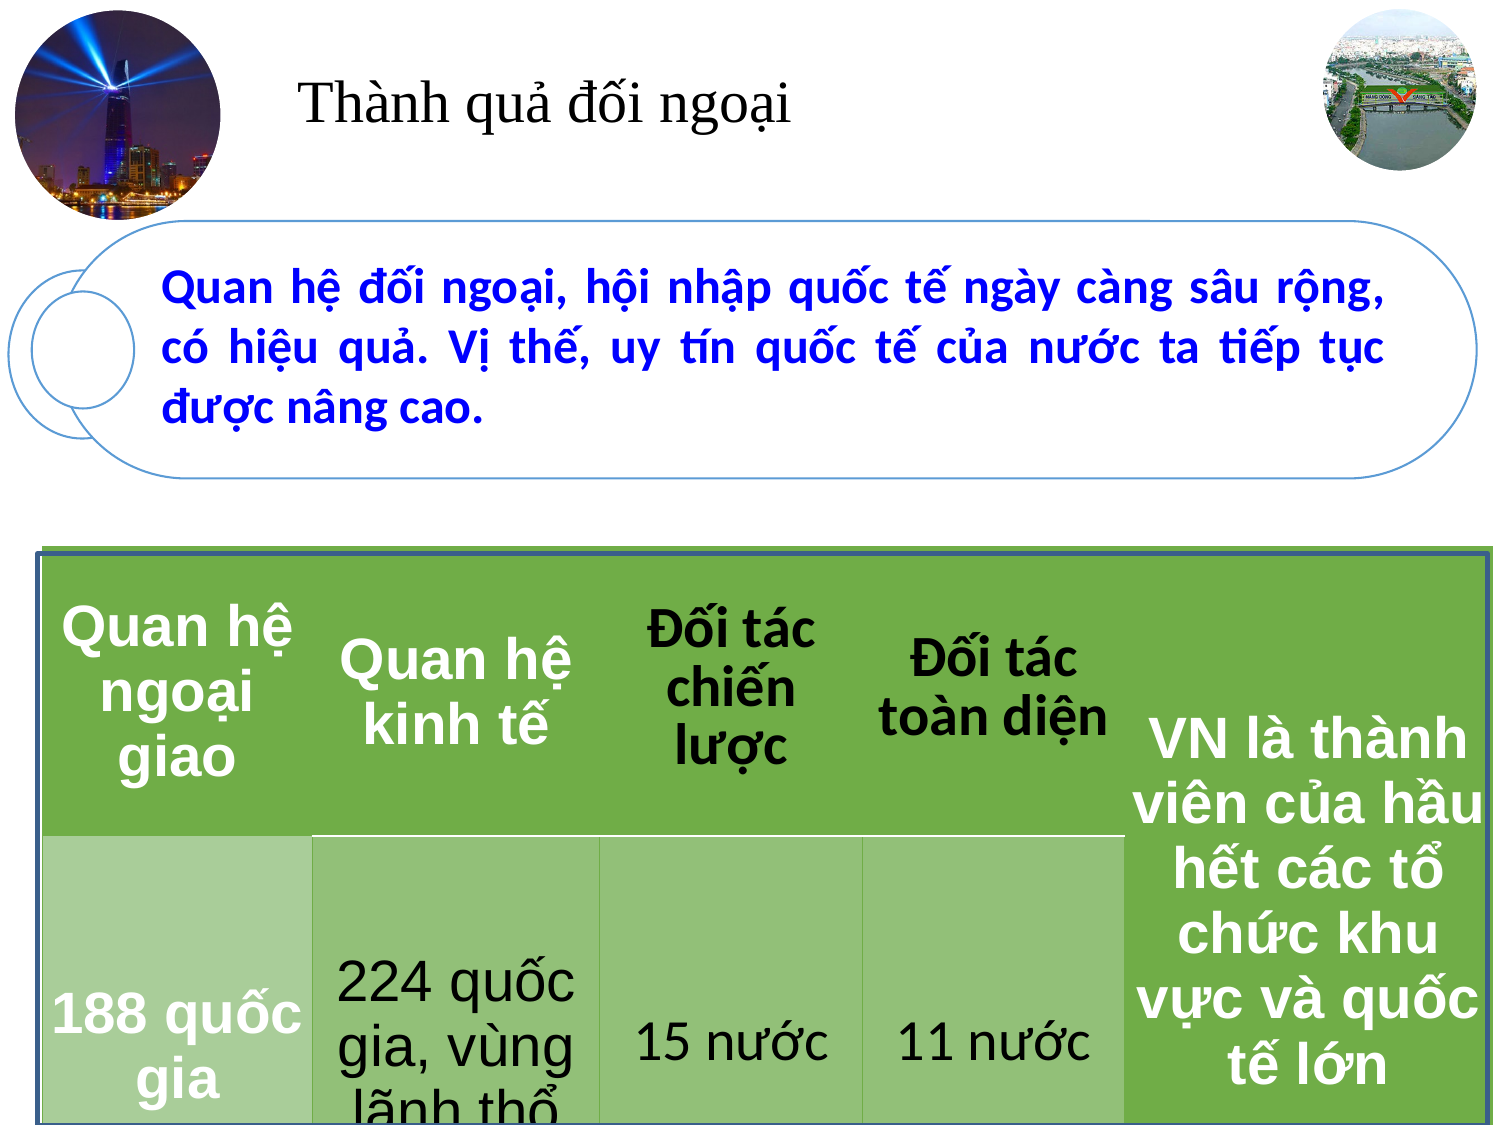

# Thành quả đối ngoại

Quan hệ đối ngoại, hội nhập quốc tế ngày càng sâu rộng, có hiệu quả. Vị thế, uy tín quốc tế của nước ta tiếp tục được nâng cao.
| Quan hệ ngoại giao | Quan hệ kinh tế | Đối tác chiến lược | Đối tác toàn diện | VN là thành viên của hầu hết các tổ chức khu vực và quốc tế lớn |
| --- | --- | --- | --- | --- |
| 188 quốc gia | 224 quốc gia, vùng lãnh thổ | 15 nước | 11 nước |  |